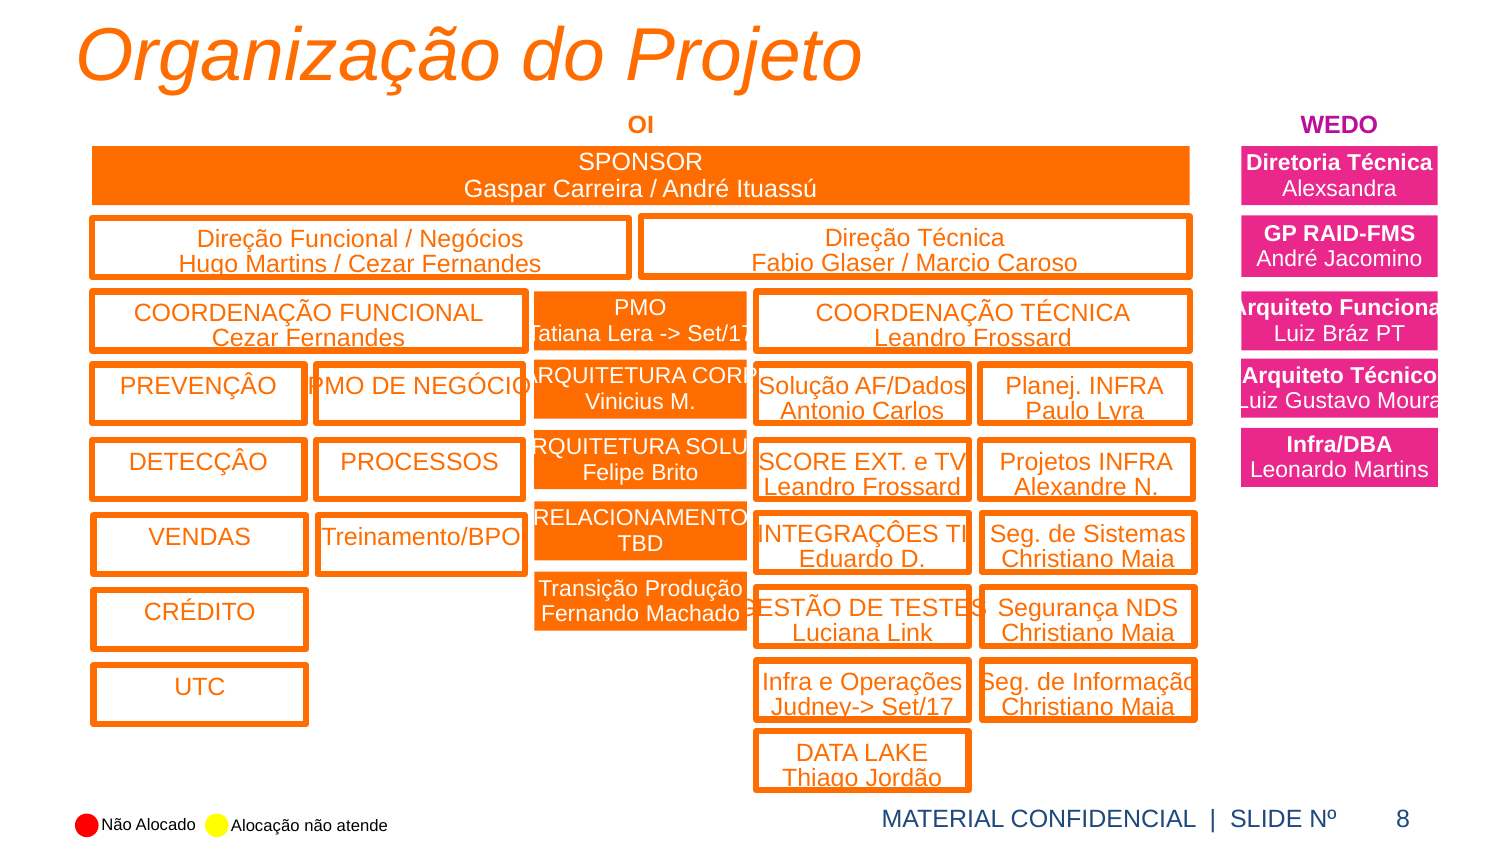

Organização do Projeto
OI
WEDO
SPONSOR
Gaspar Carreira / André Ituassú
Diretoria Técnica
Alexsandra
GP RAID-FMS
André Jacomino
Direção Técnica
Fabio Glaser / Marcio Caroso
Direção Funcional / Negócios
Hugo Martins / Cezar Fernandes
COORDENAÇÃO FUNCIONAL
Cezar Fernandes
PMO
Tatiana Lera -> Set/17
COORDENAÇÃO TÉCNICA
Leandro Frossard
Arquiteto Funcional
Luiz Bráz PT
Arquiteto Técnico
Luiz Gustavo Moura
ARQUITETURA CORP
Vinicius M.
PREVENÇÂO

PMO DE NEGÓCIO

Solução AF/Dados
Antonio Carlos
Planej. INFRA
Paulo Lyra
Infra/DBA
Leonardo Martins
ARQUITETURA SOLUÇ
Felipe Brito
PROCESSOS

DETECÇÂO

SCORE EXT. e TV
Leandro Frossard
Projetos INFRA
Alexandre N.
RELACIONAMENTO
TBD
INTEGRAÇÔES TI
Eduardo D.
Seg. de Sistemas
Christiano Maia
Treinamento/BPO

VENDAS

Transição Produção
Fernando Machado
GESTÃO DE TESTES
Luciana Link
Segurança NDS
Christiano Maia
CRÉDITO

Infra e Operações
Judney-> Set/17
Seg. de Informação
Christiano Maia
UTC

DATA LAKE
Thiago Jordão
MATERIAL CONFIDENCIAL  |  SLIDE Nº
8
Não Alocado
Alocação não atende